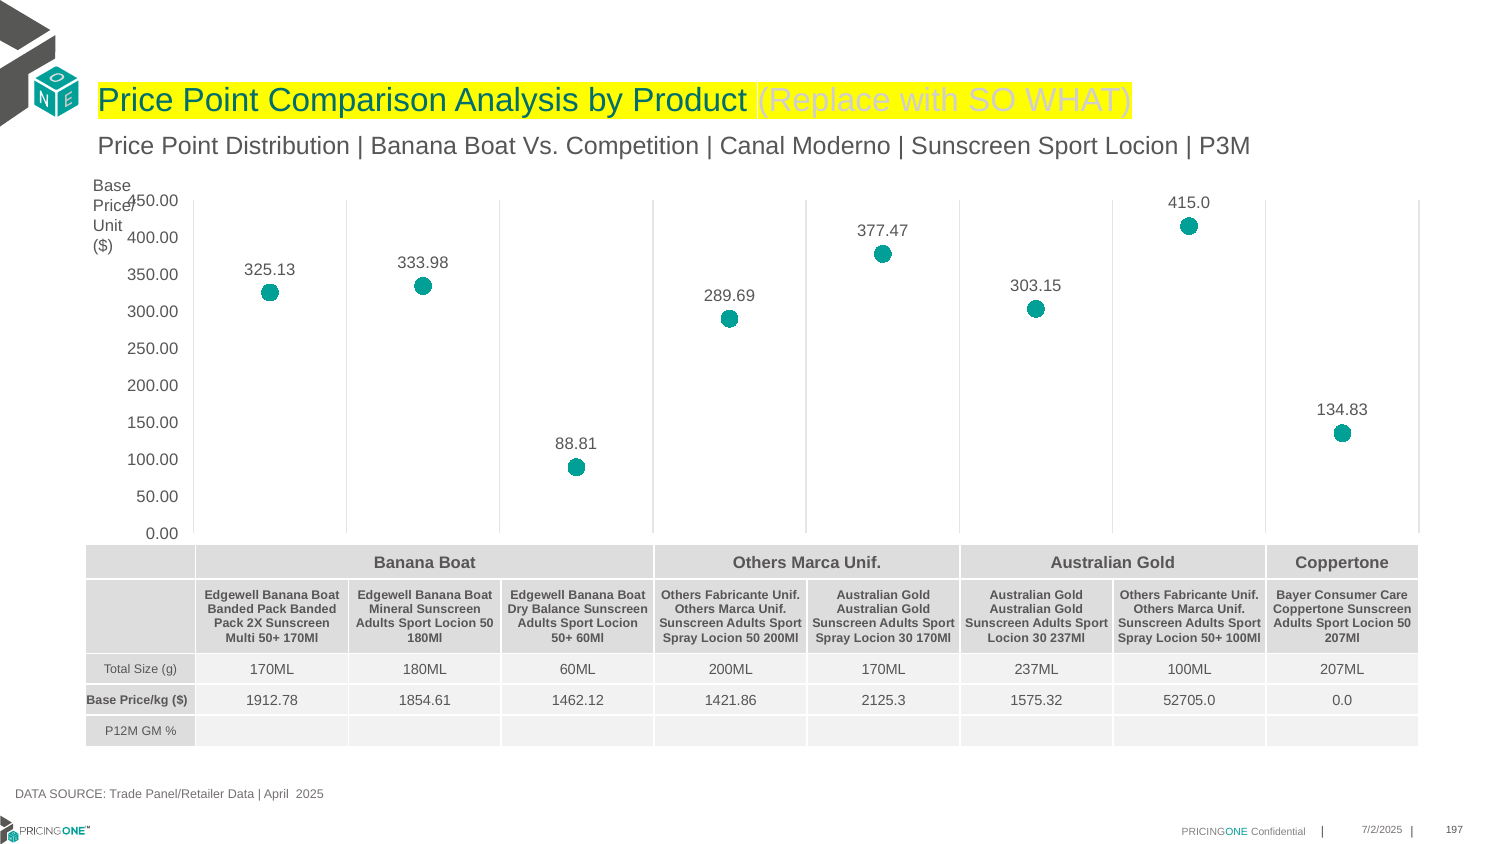

# Price Point Comparison Analysis by Product (Replace with SO WHAT)
Price Point Distribution | Banana Boat Vs. Competition | Canal Moderno | Sunscreen Sport Locion | P3M
Base Price/Unit ($)

### Chart

| Category | Base Price/Unit |
|---|---|
| Edgewell Banana Boat Banded Pack Banded Pack 2X Sunscreen Multi 50+ 170Ml | 325.13 |
| Edgewell Banana Boat Mineral Sunscreen Adults Sport Locion 50 180Ml | 333.98 |
| Edgewell Banana Boat Dry Balance Sunscreen Adults Sport Locion 50+ 60Ml | 88.81 |
| Others Fabricante Unif. Others Marca Unif. Sunscreen Adults Sport Spray Locion 50 200Ml | 289.69 |
| Australian Gold Australian Gold Sunscreen Adults Sport Spray Locion 30 170Ml | 377.47 |
| Australian Gold Australian Gold Sunscreen Adults Sport Locion 30 237Ml | 303.15 |
| Others Fabricante Unif. Others Marca Unif. Sunscreen Adults Sport Spray Locion 50+ 100Ml | 415.0 |
| Bayer Consumer Care Coppertone Sunscreen Adults Sport Locion 50 207Ml | 134.83 |
|  | Banana Boat | Banana Boat | Banana Boat | Others Marca Unif. | Australian Gold | Australian Gold | Others Marca Unif. | Coppertone |
| --- | --- | --- | --- | --- | --- | --- | --- | --- |
|  | Edgewell Banana Boat Banded Pack Banded Pack 2X Sunscreen Multi 50+ 170Ml | Edgewell Banana Boat Mineral Sunscreen Adults Sport Locion 50 180Ml | Edgewell Banana Boat Dry Balance Sunscreen Adults Sport Locion 50+ 60Ml | Others Fabricante Unif. Others Marca Unif. Sunscreen Adults Sport Spray Locion 50 200Ml | Australian Gold Australian Gold Sunscreen Adults Sport Spray Locion 30 170Ml | Australian Gold Australian Gold Sunscreen Adults Sport Locion 30 237Ml | Others Fabricante Unif. Others Marca Unif. Sunscreen Adults Sport Spray Locion 50+ 100Ml | Bayer Consumer Care Coppertone Sunscreen Adults Sport Locion 50 207Ml |
| Total Size (g) | 170ML | 180ML | 60ML | 200ML | 170ML | 237ML | 100ML | 207ML |
| Base Price/kg ($) | 1912.78 | 1854.61 | 1462.12 | 1421.86 | 2125.3 | 1575.32 | 52705.0 | 0.0 |
| P12M GM % |  |  |  |  |  |  |  |  |
DATA SOURCE: Trade Panel/Retailer Data | April  2025

7/2/2025
197